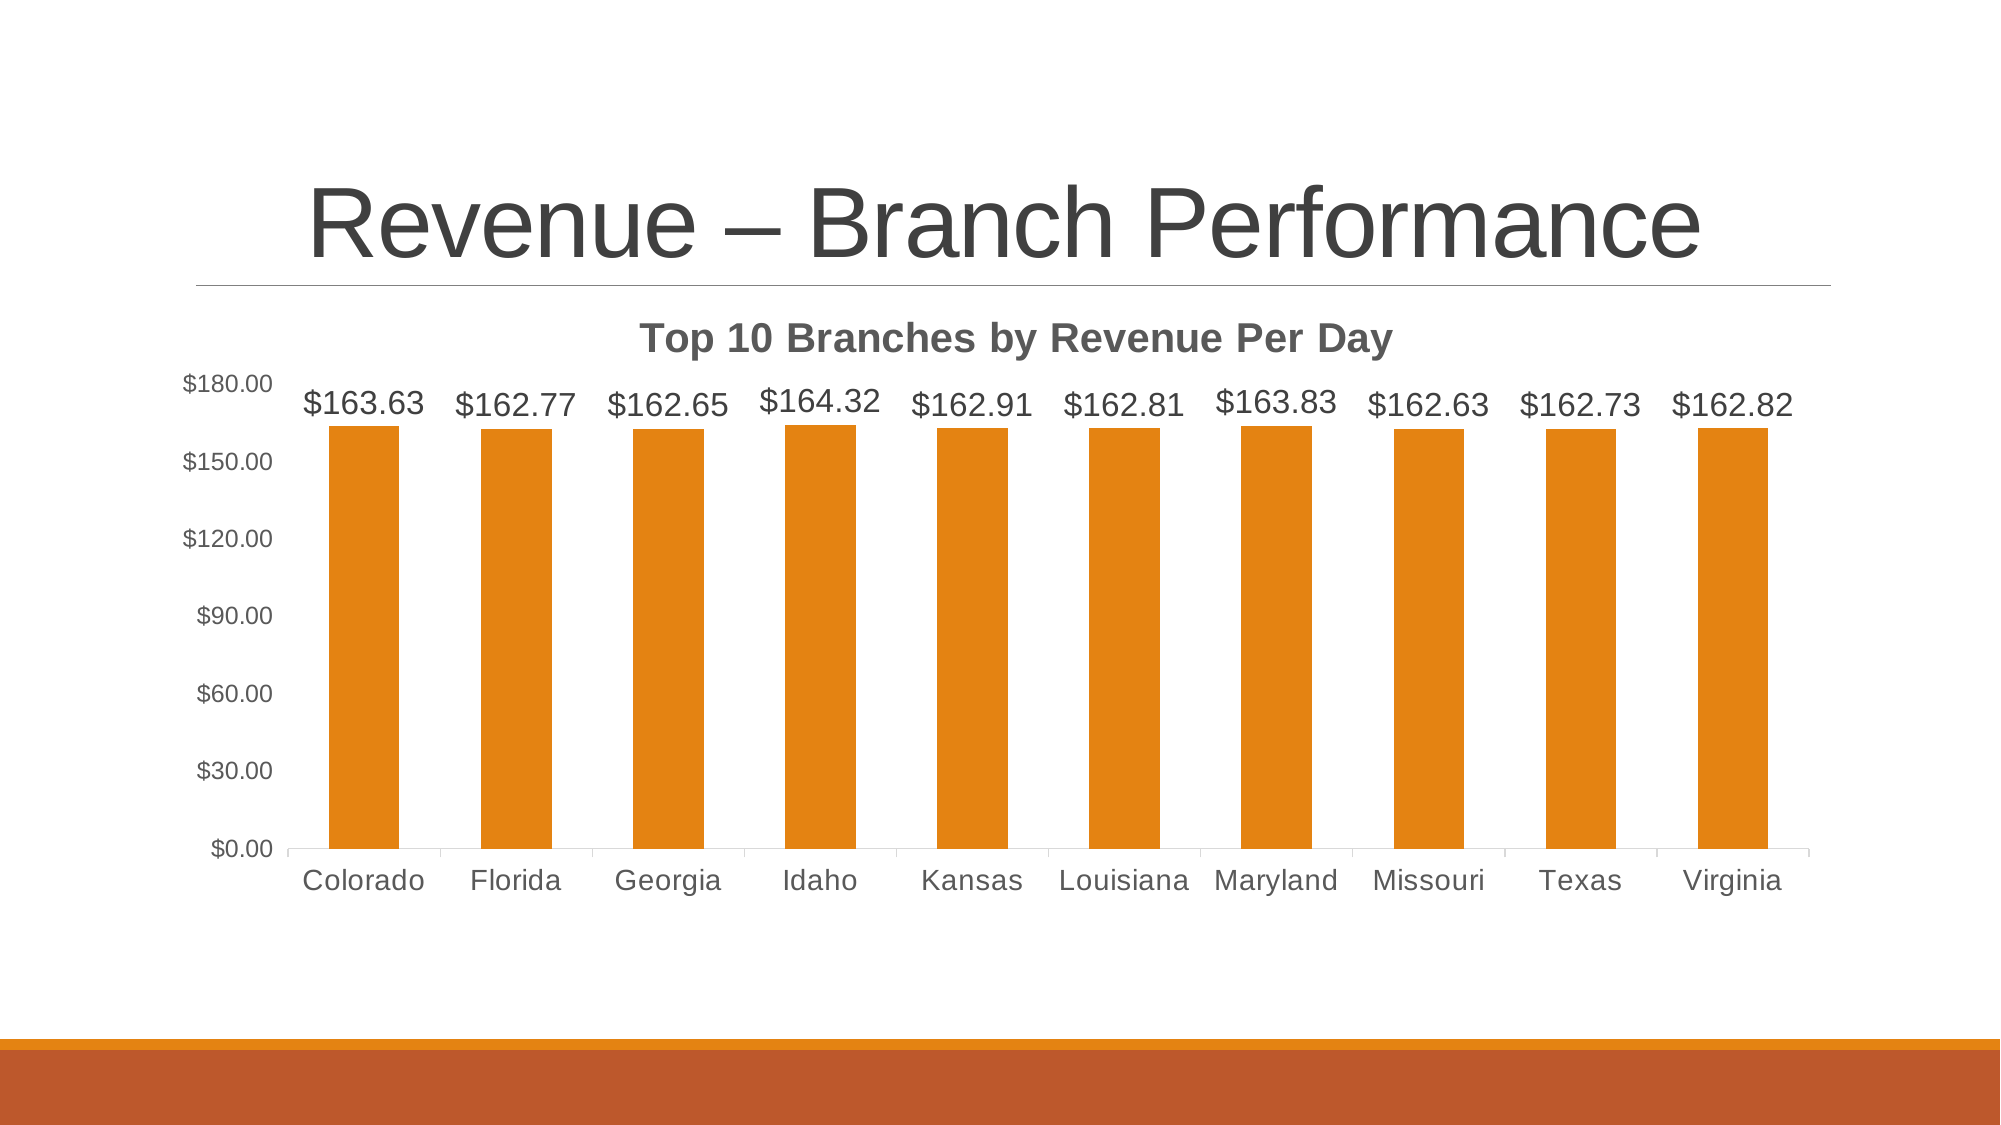

# Revenue – Branch Performance

### Chart: Top 10 Branches by Revenue Per Day

| Category | Total |
|---|---|
| Colorado | 163.6322519528392 |
| Florida | 162.77158547601024 |
| Georgia | 162.6481223922114 |
| Idaho | 164.31905487804877 |
| Kansas | 162.91181574380818 |
| Louisiana | 162.8079847908745 |
| Maryland | 163.83224235043386 |
| Missouri | 162.63348946135832 |
| Texas | 162.72679469990294 |
| Virginia | 162.8248951467945 |